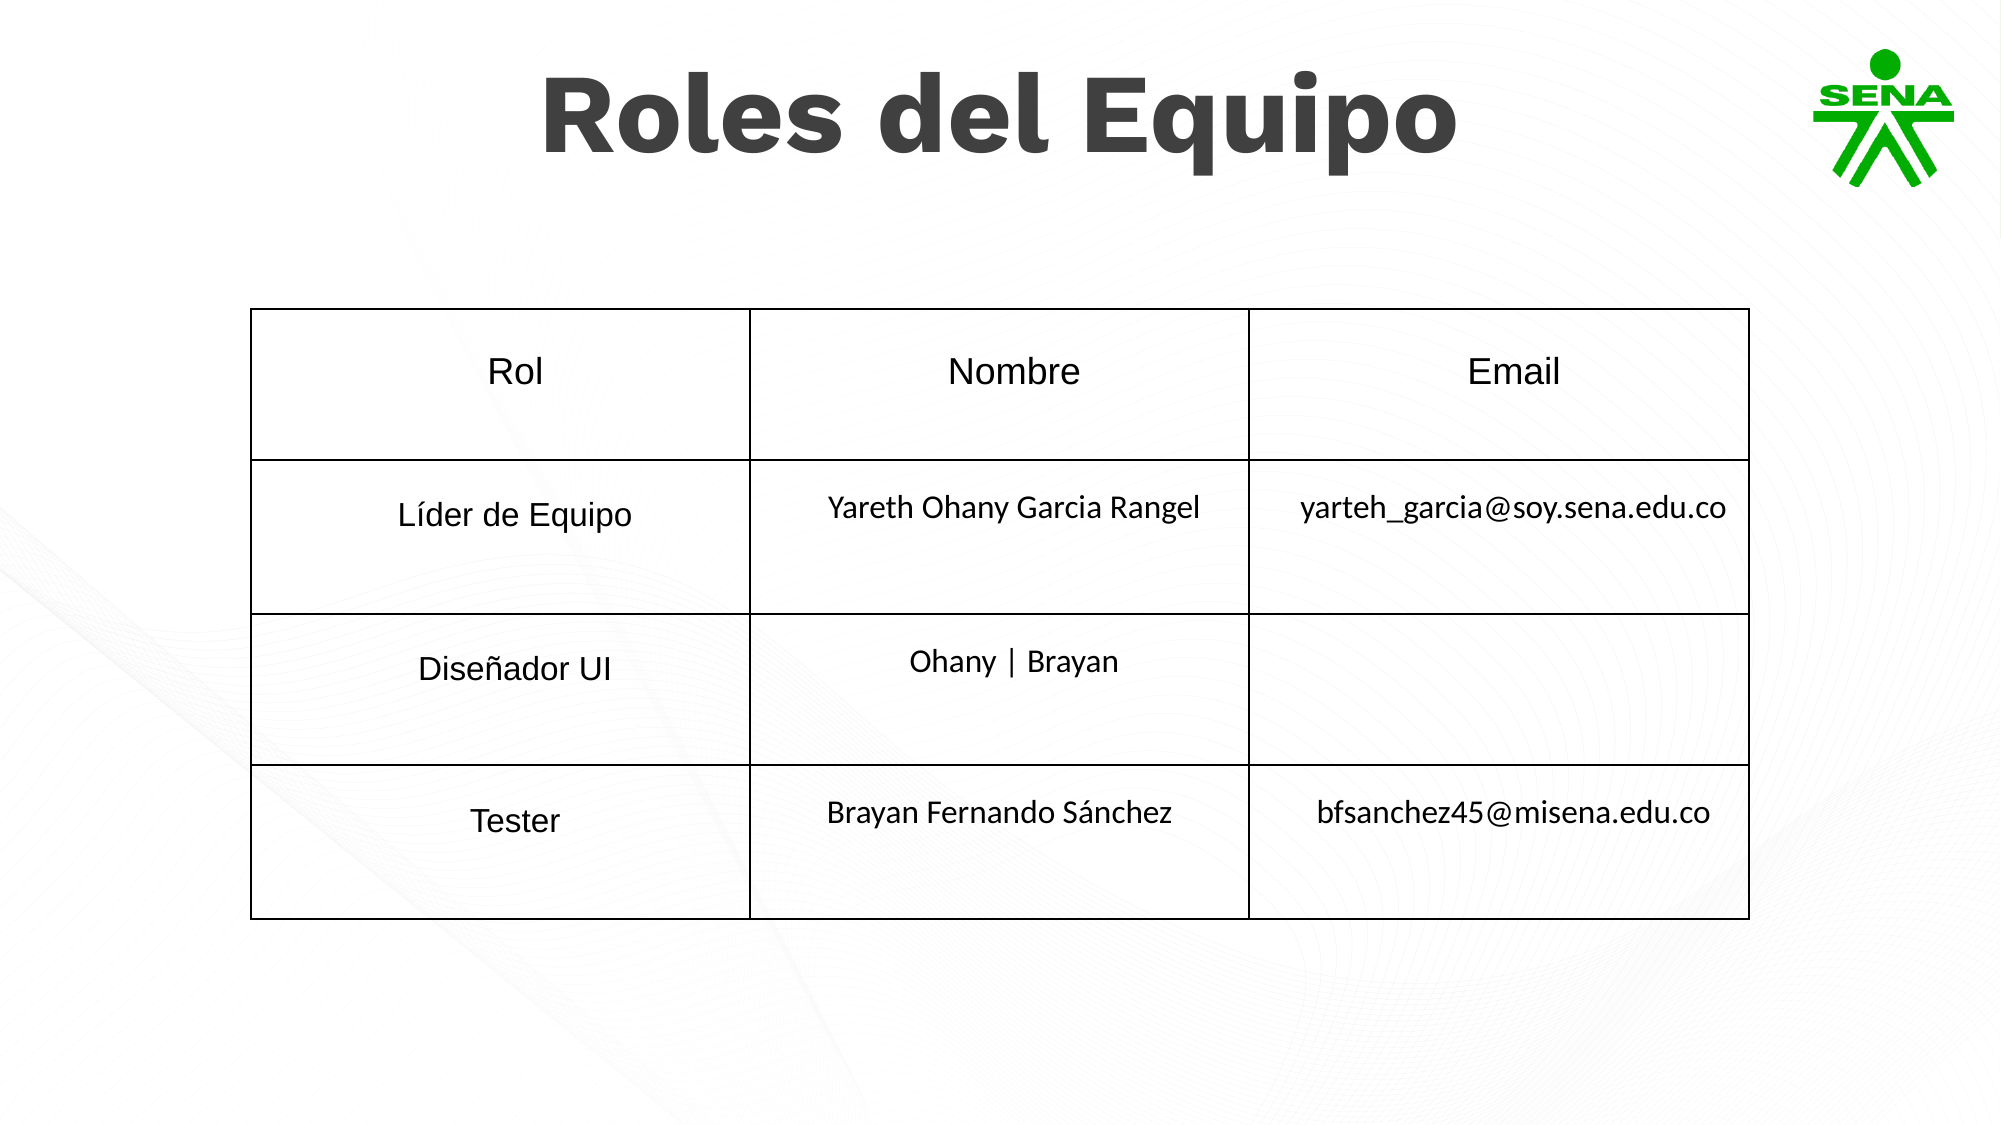

Roles del Equipo
| Rol | Nombre | Email |
| --- | --- | --- |
| Líder de Equipo | Yareth Ohany Garcia Rangel | yarteh\_garcia@soy.sena.edu.co |
| Diseñador UI | Ohany | Brayan |  |
| Tester | Brayan Fernando Sánchez | bfsanchez45@misena.edu.co |